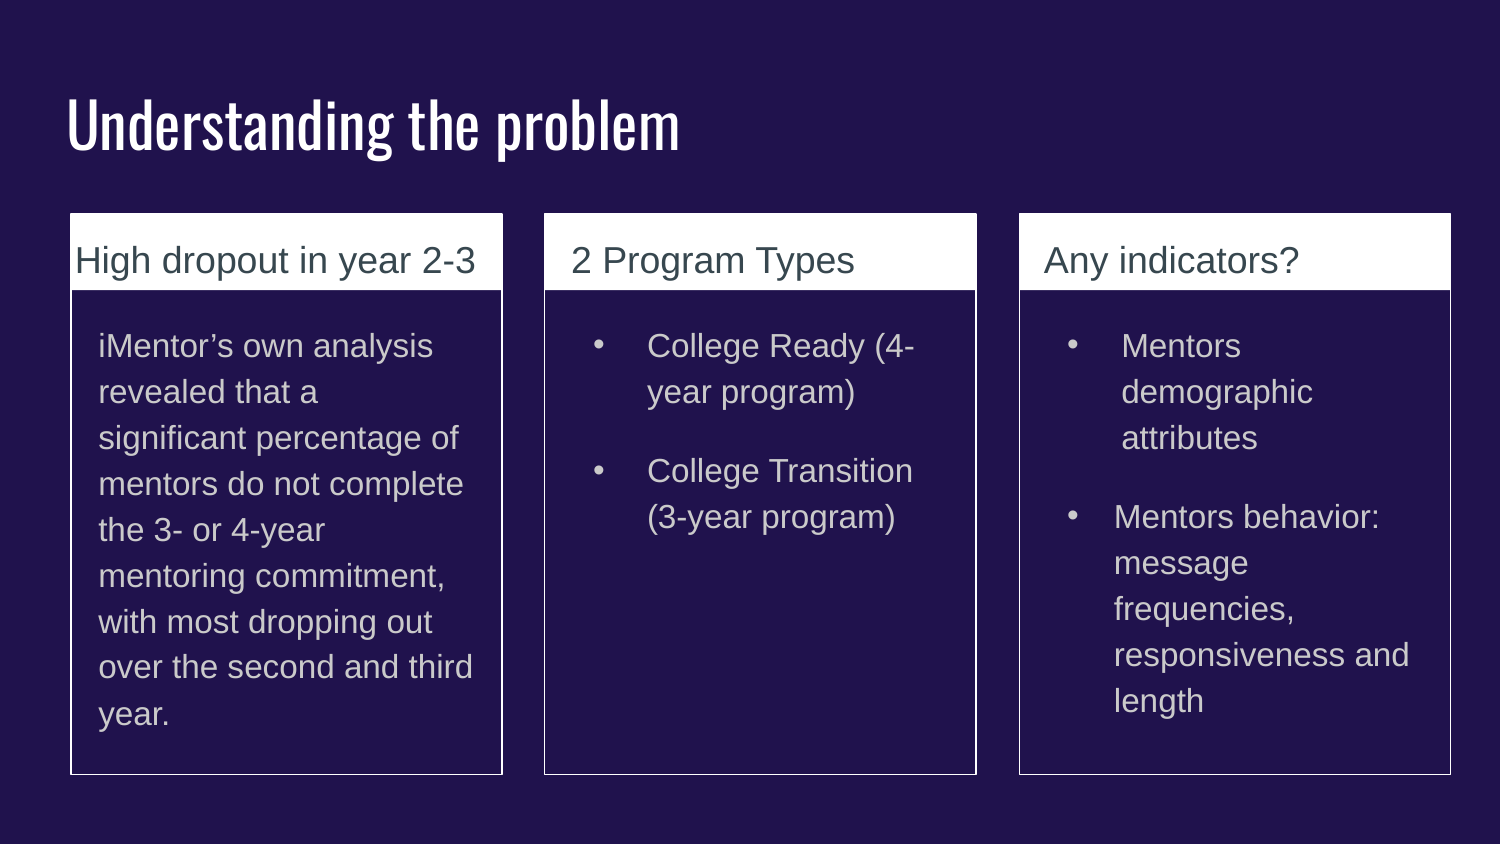

# Understanding the problem
High dropout in year 2-3

2 Program Types

Any indicators?
iMentor’s own analysis revealed that a significant percentage of mentors do not complete the 3- or 4-year mentoring commitment, with most dropping out over the second and third year.

College Ready (4-year program)
College Transition (3-year program)
Mentors demographic attributes
Mentors behavior: message frequencies, responsiveness and length